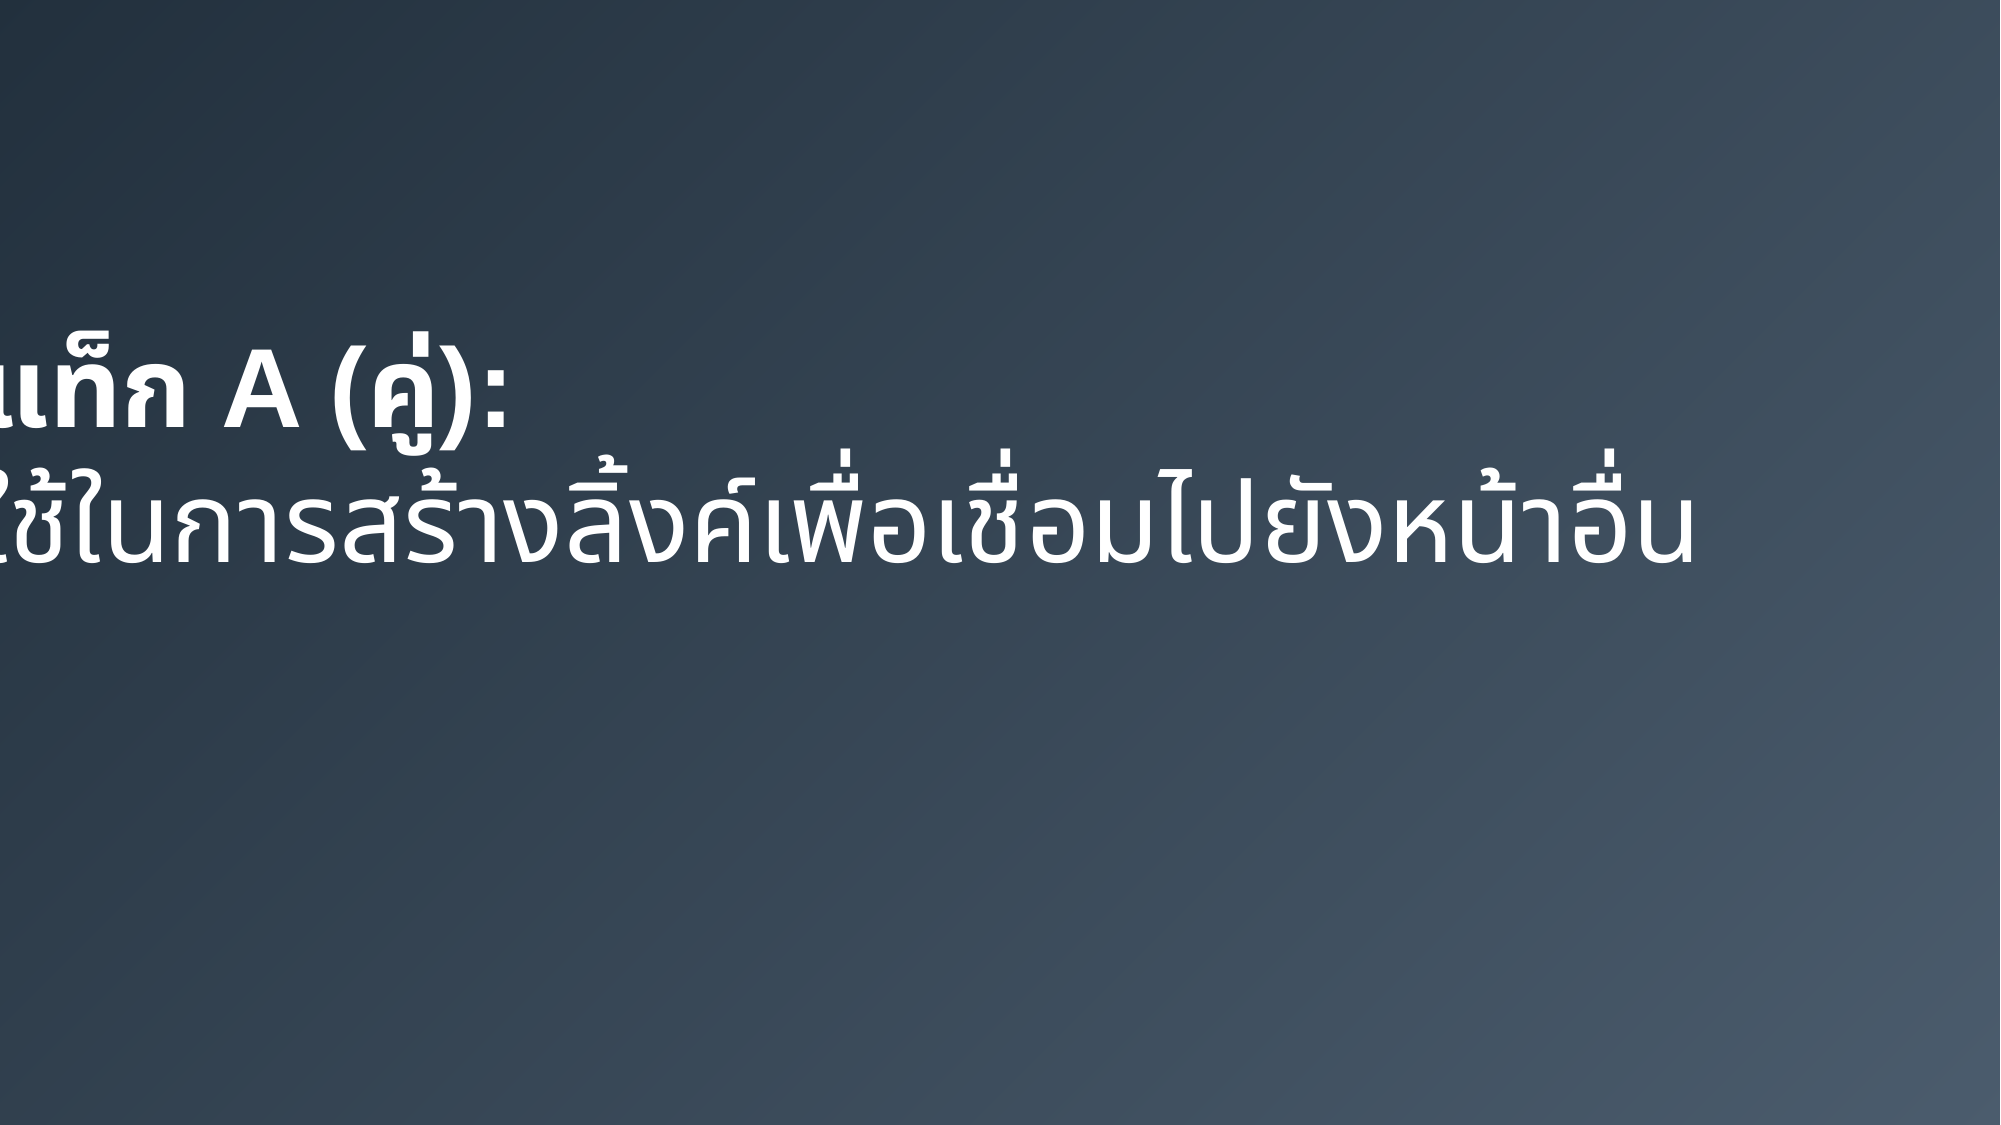

แท็ก A (คู่):
ใช้ในการสร้างลิ้งค์เพื่อเชื่อมไปยังหน้าอื่น